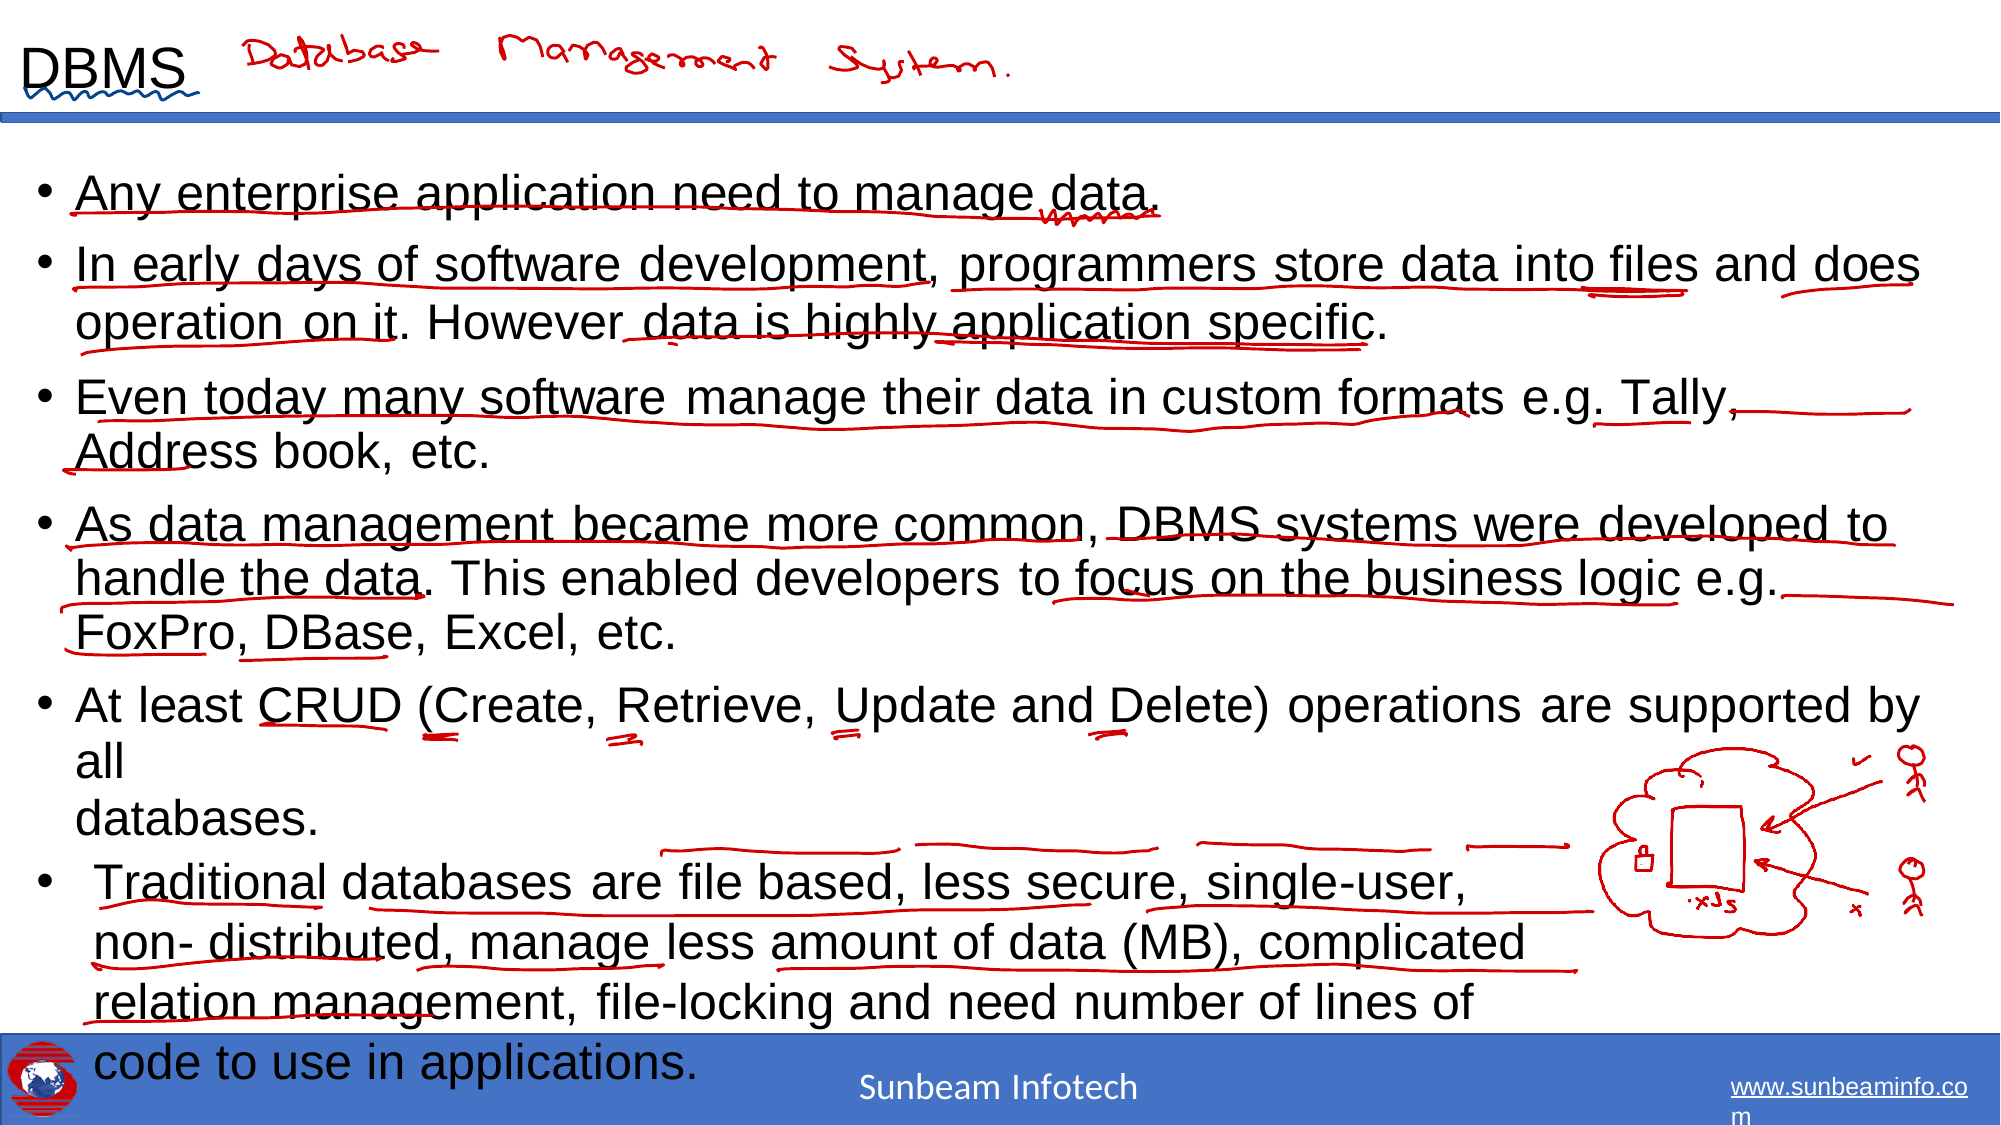

# DBMS

Any enterprise application need to manage data.
In early days of software development, programmers store data into files and does
operation on it. However data is highly application specific.
Even today many software manage their data in custom formats e.g. Tally, Address book, etc.
As data management became more common, DBMS systems were developed to handle the data. This enabled developers to focus on the business logic e.g. FoxPro, DBase, Excel, etc.
At least CRUD (Create, Retrieve, Update and Delete) operations are supported by all
databases.
Traditional databases are file based, less secure, single-user, non- distributed, manage less amount of data (MB), complicated relation management, file-locking and need number of lines of code to use in applications.

Sunbeam Infotech
www.sunbeaminfo.com